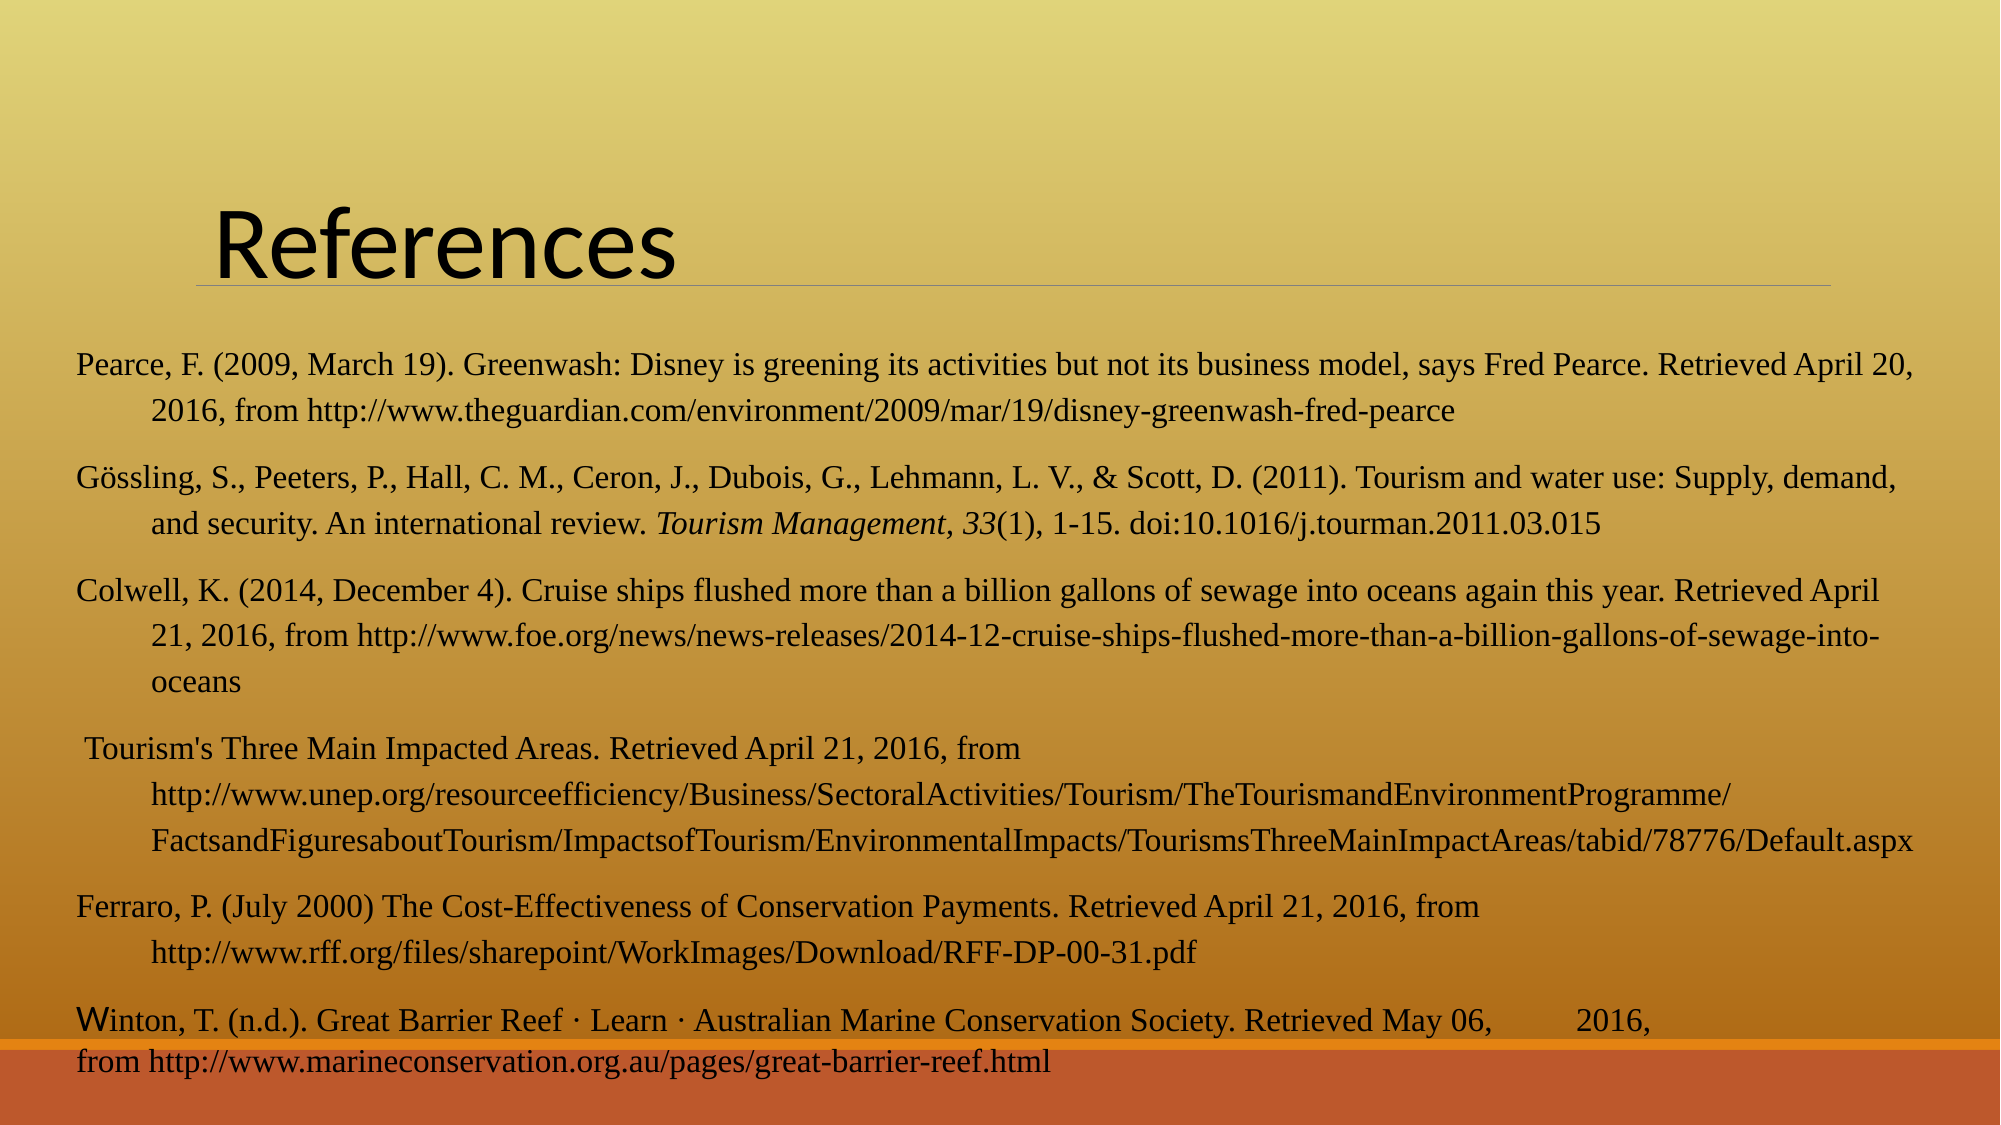

References

Pearce, F. (2009, March 19). Greenwash: Disney is greening its activities but not its business model, says Fred Pearce. Retrieved April 20, 2016, from http://www.theguardian.com/environment/2009/mar/19/disney-greenwash-fred-pearce
Gössling, S., Peeters, P., Hall, C. M., Ceron, J., Dubois, G., Lehmann, L. V., & Scott, D. (2011). Tourism and water use: Supply, demand, and security. An international review. Tourism Management, 33(1), 1-15. doi:10.1016/j.tourman.2011.03.015
Colwell, K. (2014, December 4). Cruise ships flushed more than a billion gallons of sewage into oceans again this year. Retrieved April 21, 2016, from http://www.foe.org/news/news-releases/2014-12-cruise-ships-flushed-more-than-a-billion-gallons-of-sewage-into-oceans
 Tourism's Three Main Impacted Areas. Retrieved April 21, 2016, from http://www.unep.org/resourceefficiency/Business/SectoralActivities/Tourism/TheTourismandEnvironmentProgramme/FactsandFiguresaboutTourism/ImpactsofTourism/EnvironmentalImpacts/TourismsThreeMainImpactAreas/tabid/78776/Default.aspx
Ferraro, P. (July 2000) The Cost-Effectiveness of Conservation Payments. Retrieved April 21, 2016, from http://www.rff.org/files/sharepoint/WorkImages/Download/RFF-DP-00-31.pdf
Winton, T. (n.d.). Great Barrier Reef · Learn · Australian Marine Conservation Society. Retrieved May 06, 	2016, from http://www.marineconservation.org.au/pages/great-barrier-reef.html